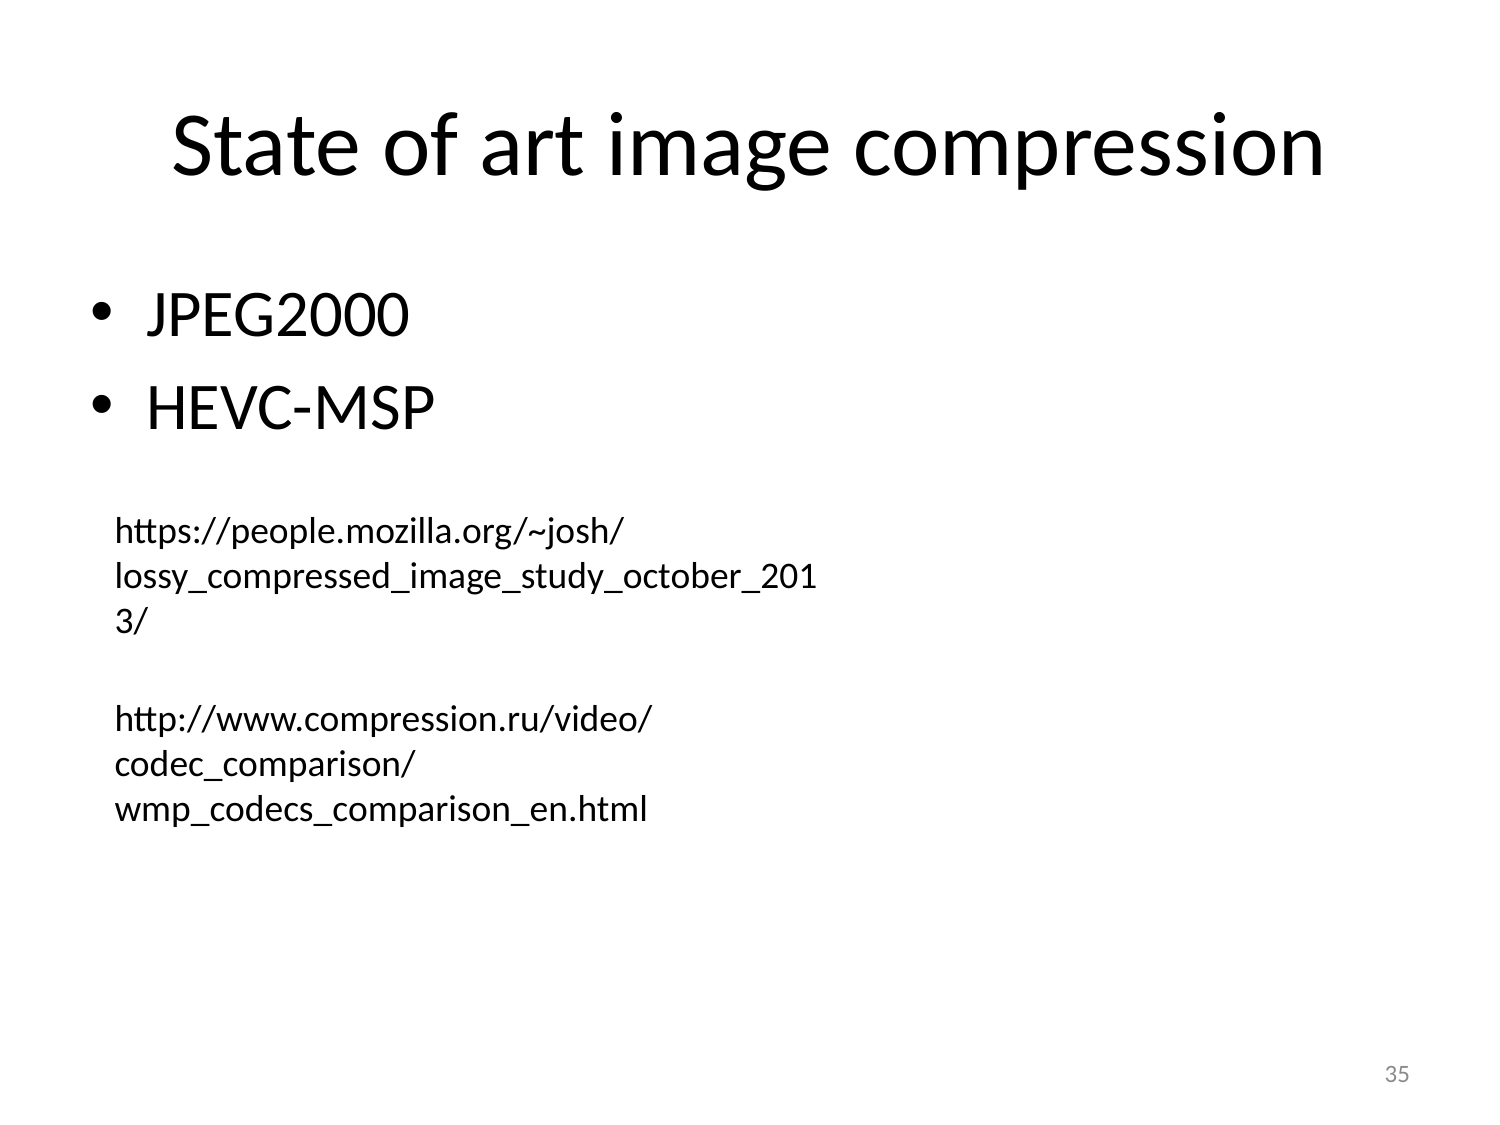

# State of art image compression
JPEG2000
HEVC-MSP

https://people.mozilla.org/~josh/lossy_compressed_image_study_october_2013/
http://www.compression.ru/video/codec_comparison/wmp_codecs_comparison_en.html
35